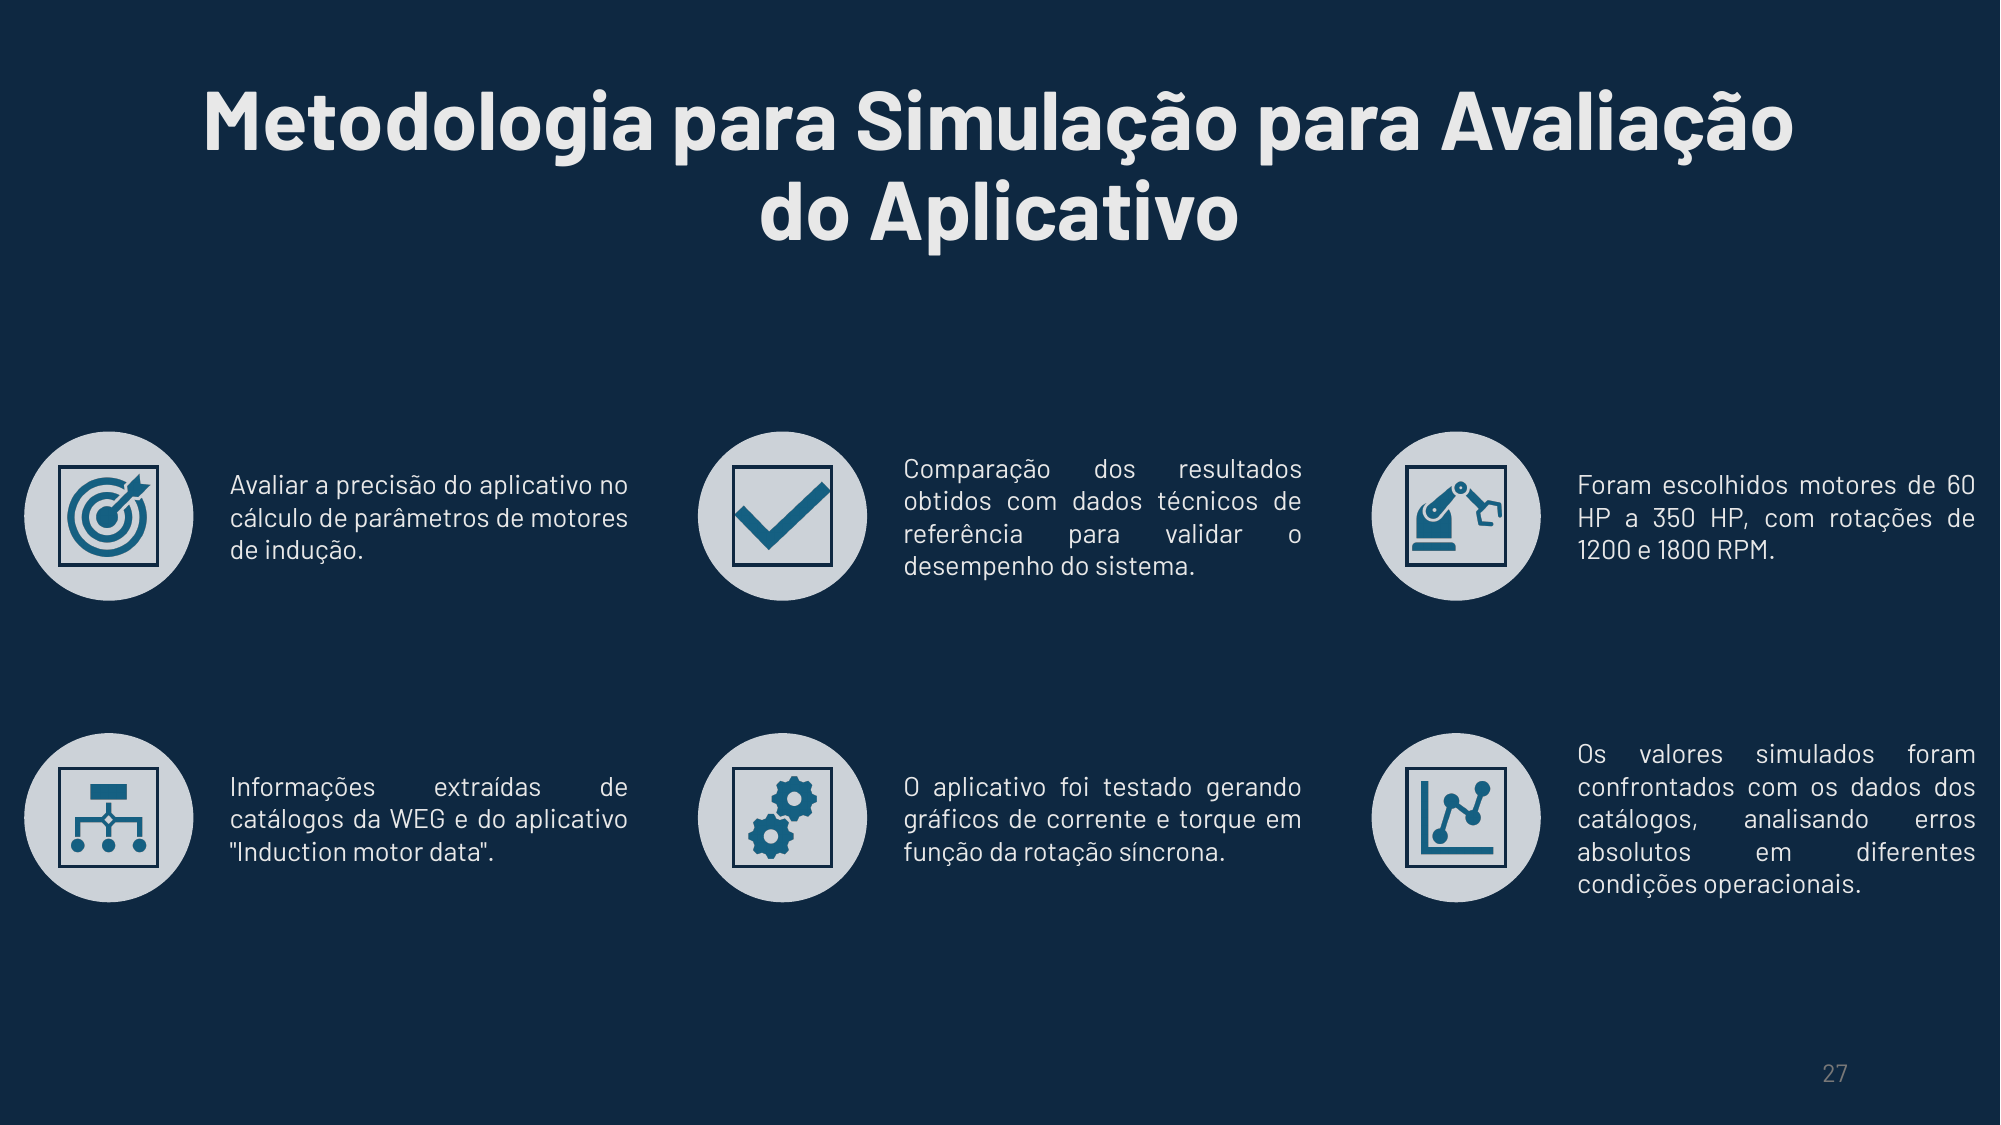

# Metodologia para Simulação para Avaliação do Aplicativo
Avaliar a precisão do aplicativo no cálculo de parâmetros de motores de indução.
Comparação dos resultados obtidos com dados técnicos de referência para validar o desempenho do sistema.
Foram escolhidos motores de 60 HP a 350 HP, com rotações de 1200 e 1800 RPM.
Informações extraídas de catálogos da WEG e do aplicativo "Induction motor data".
O aplicativo foi testado gerando gráficos de corrente e torque em função da rotação síncrona.
Os valores simulados foram confrontados com os dados dos catálogos, analisando erros absolutos em diferentes condições operacionais.
27